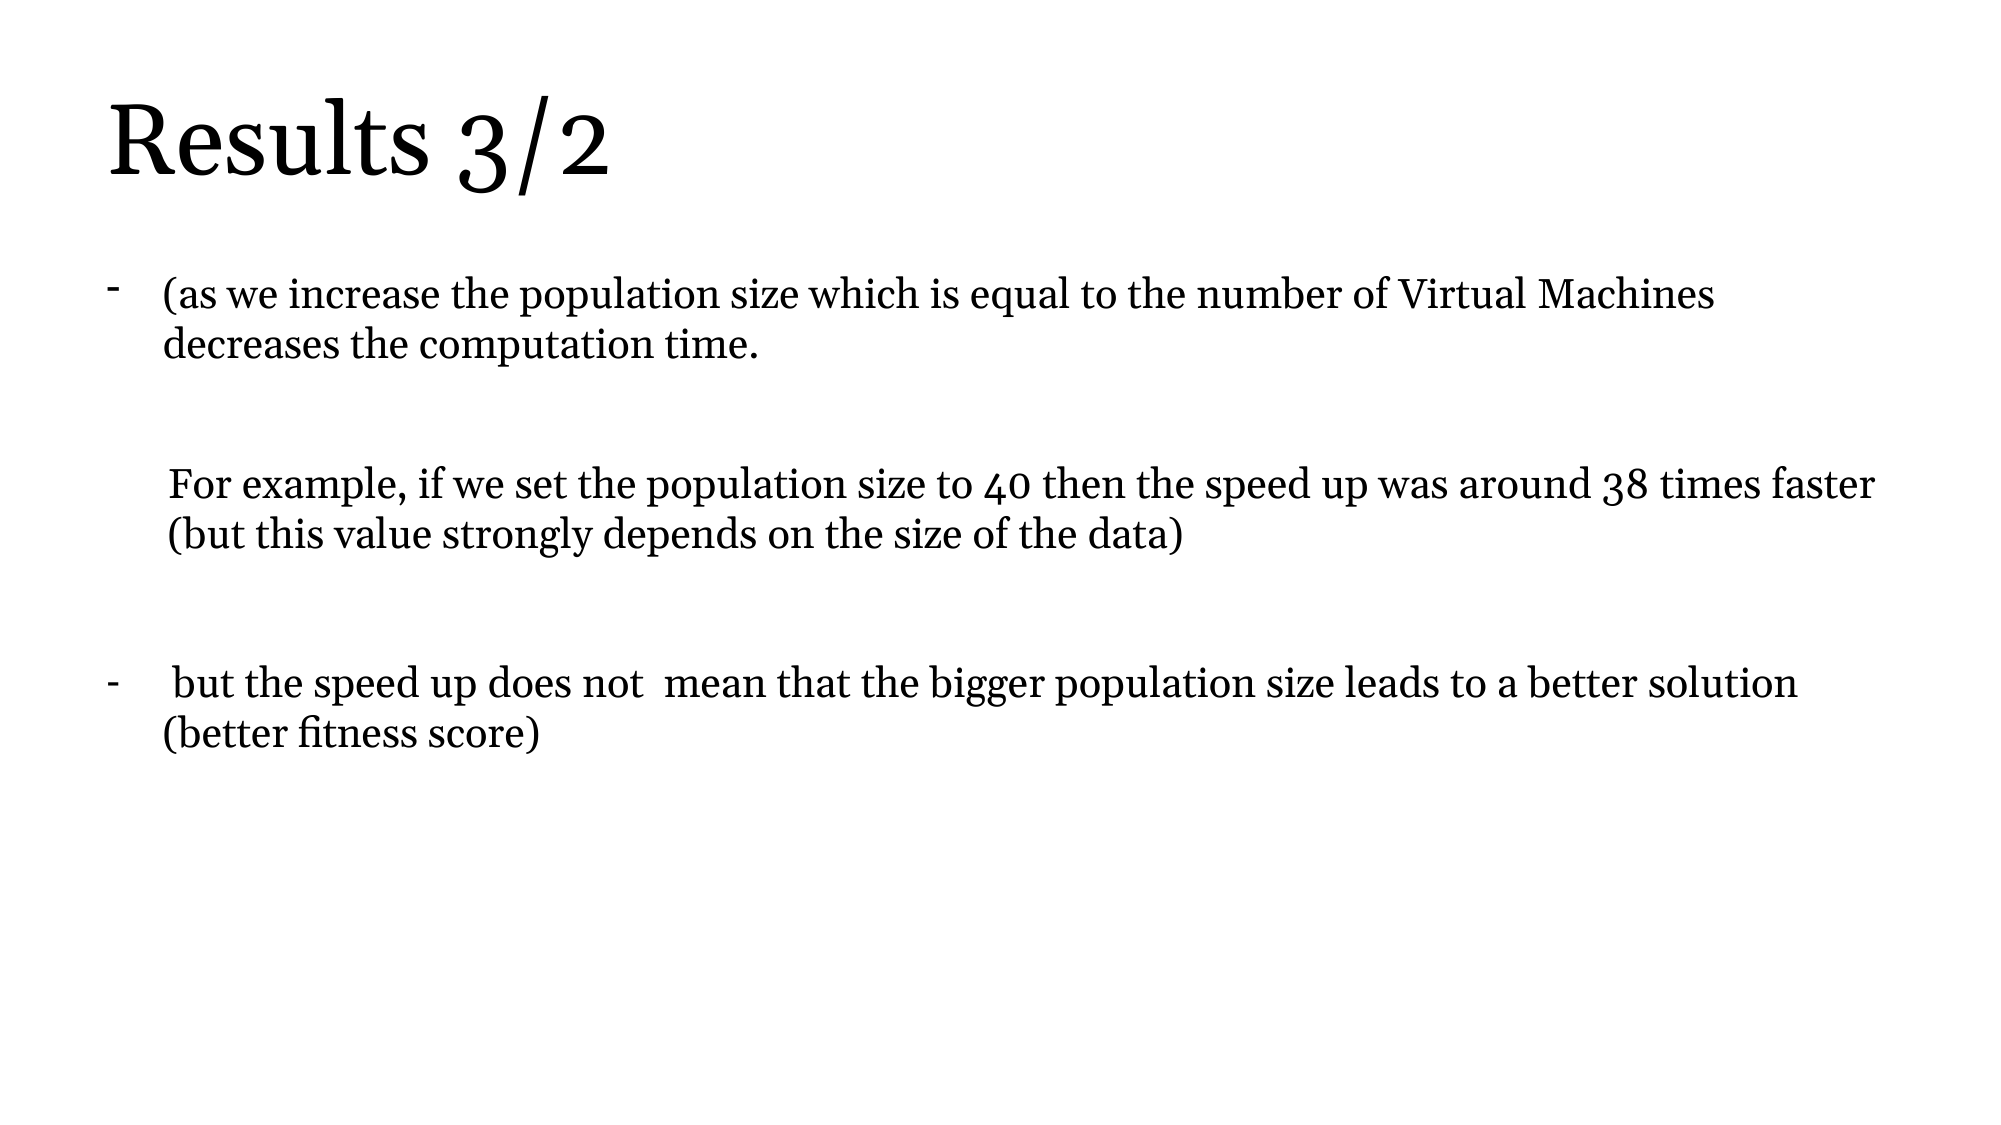

Results 3/2
(as we increase the population size which is equal to the number of Virtual Machines decreases the computation time.
For example, if we set the population size to 40 then the speed up was around 38 times faster (but this value strongly depends on the size of the data)

 but the speed up does not  mean that the bigger population size leads to a better solution (better fitness score)